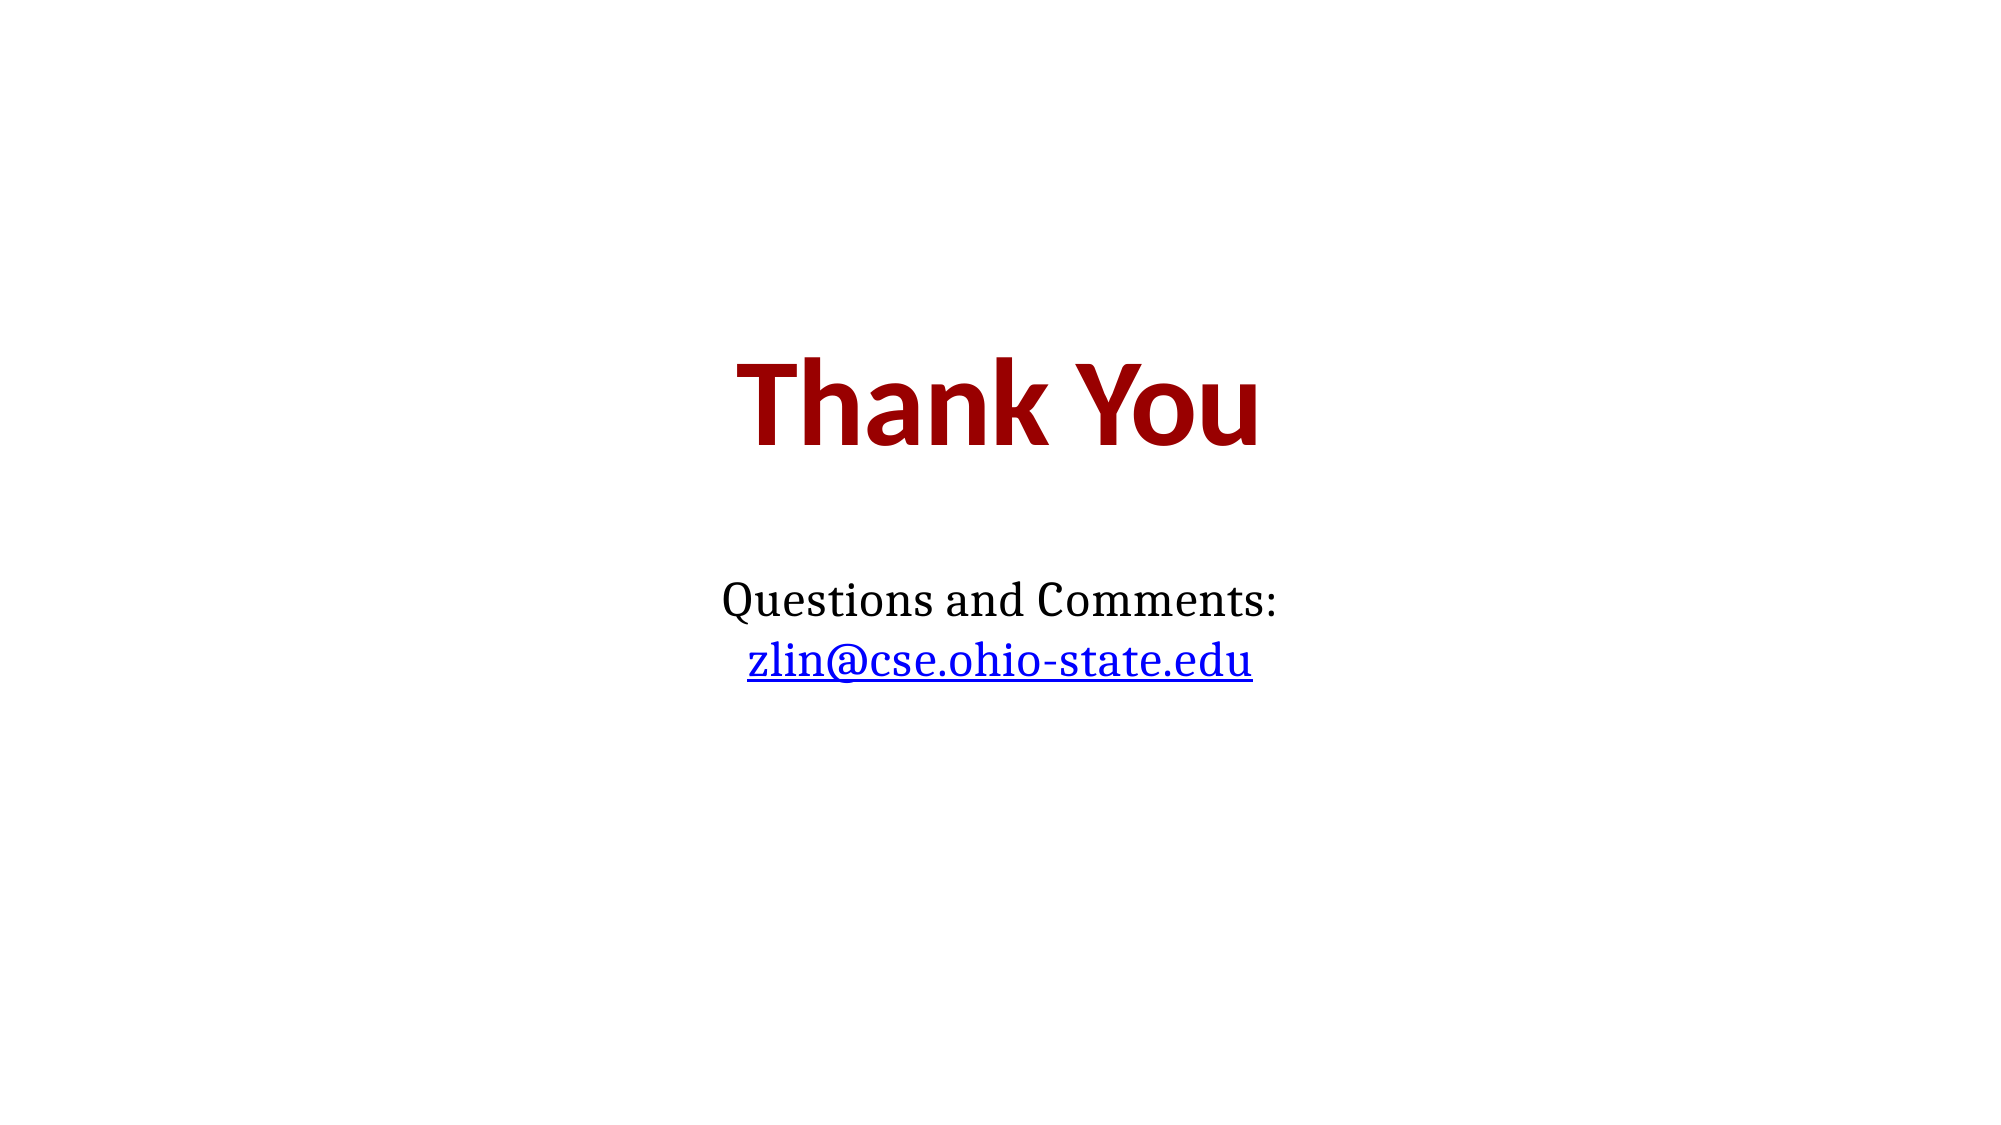

# Thank You
Questions and Comments:
zlin@cse.ohio-state.edu